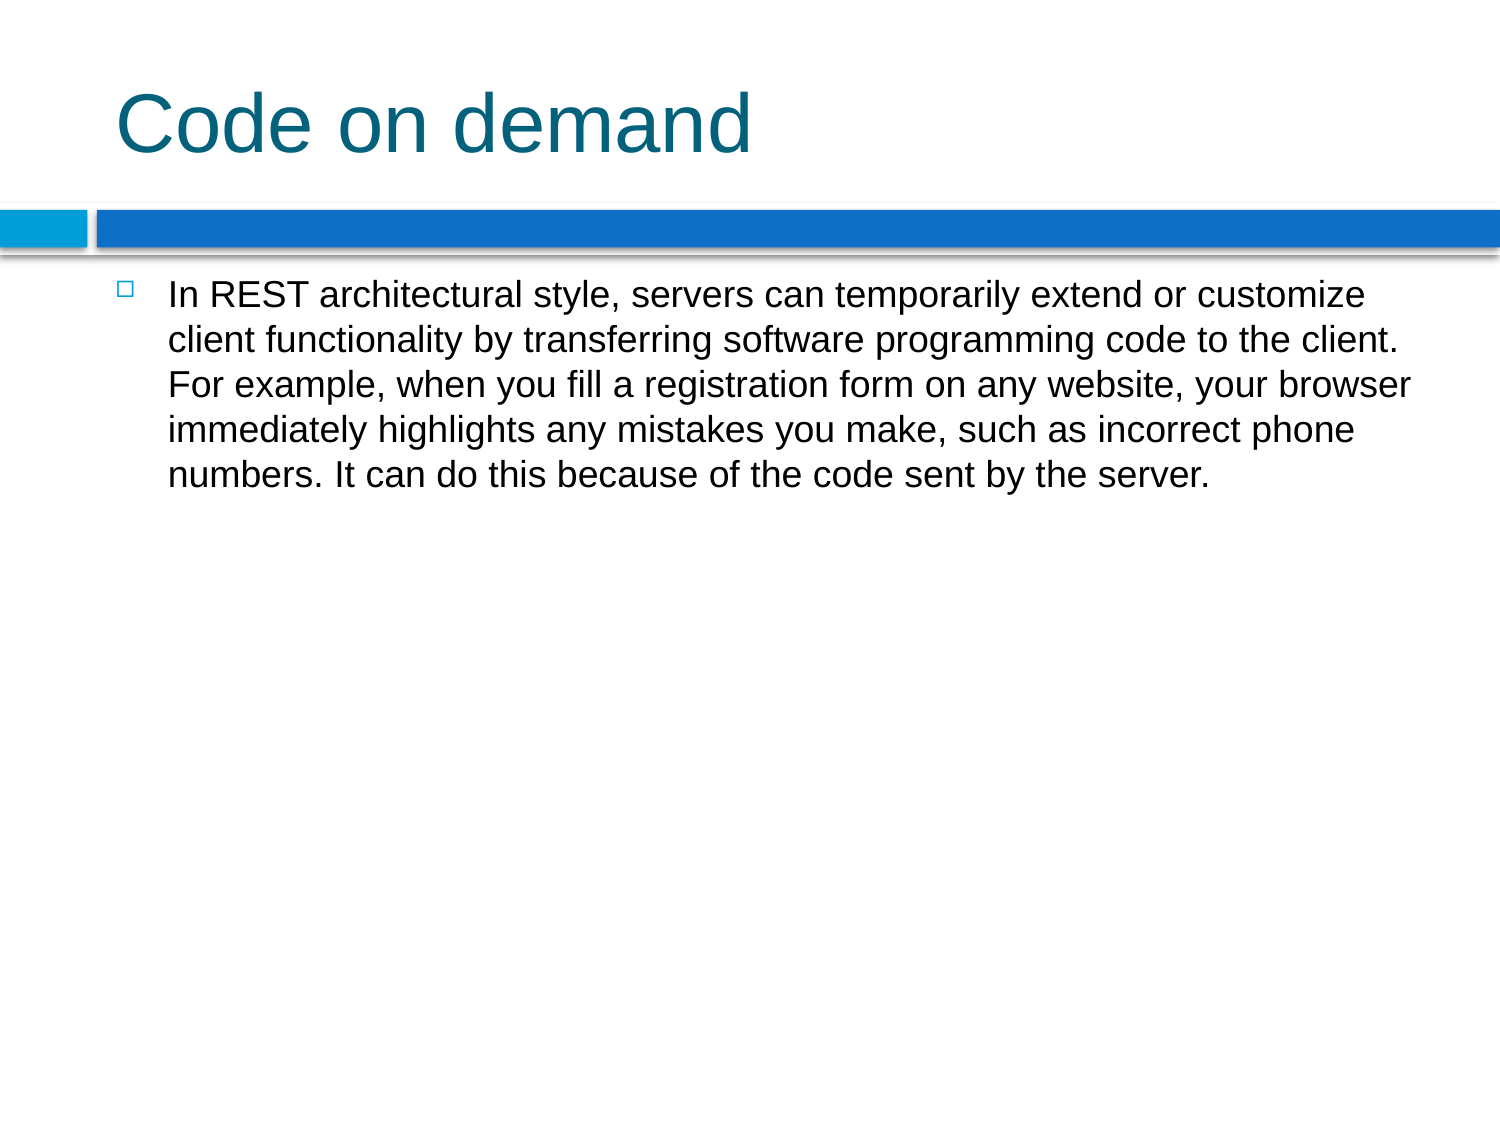

# Code on demand
110
In REST architectural style, servers can temporarily extend or customize client functionality by transferring software programming code to the client. For example, when you fill a registration form on any website, your browser immediately highlights any mistakes you make, such as incorrect phone numbers. It can do this because of the code sent by the server.